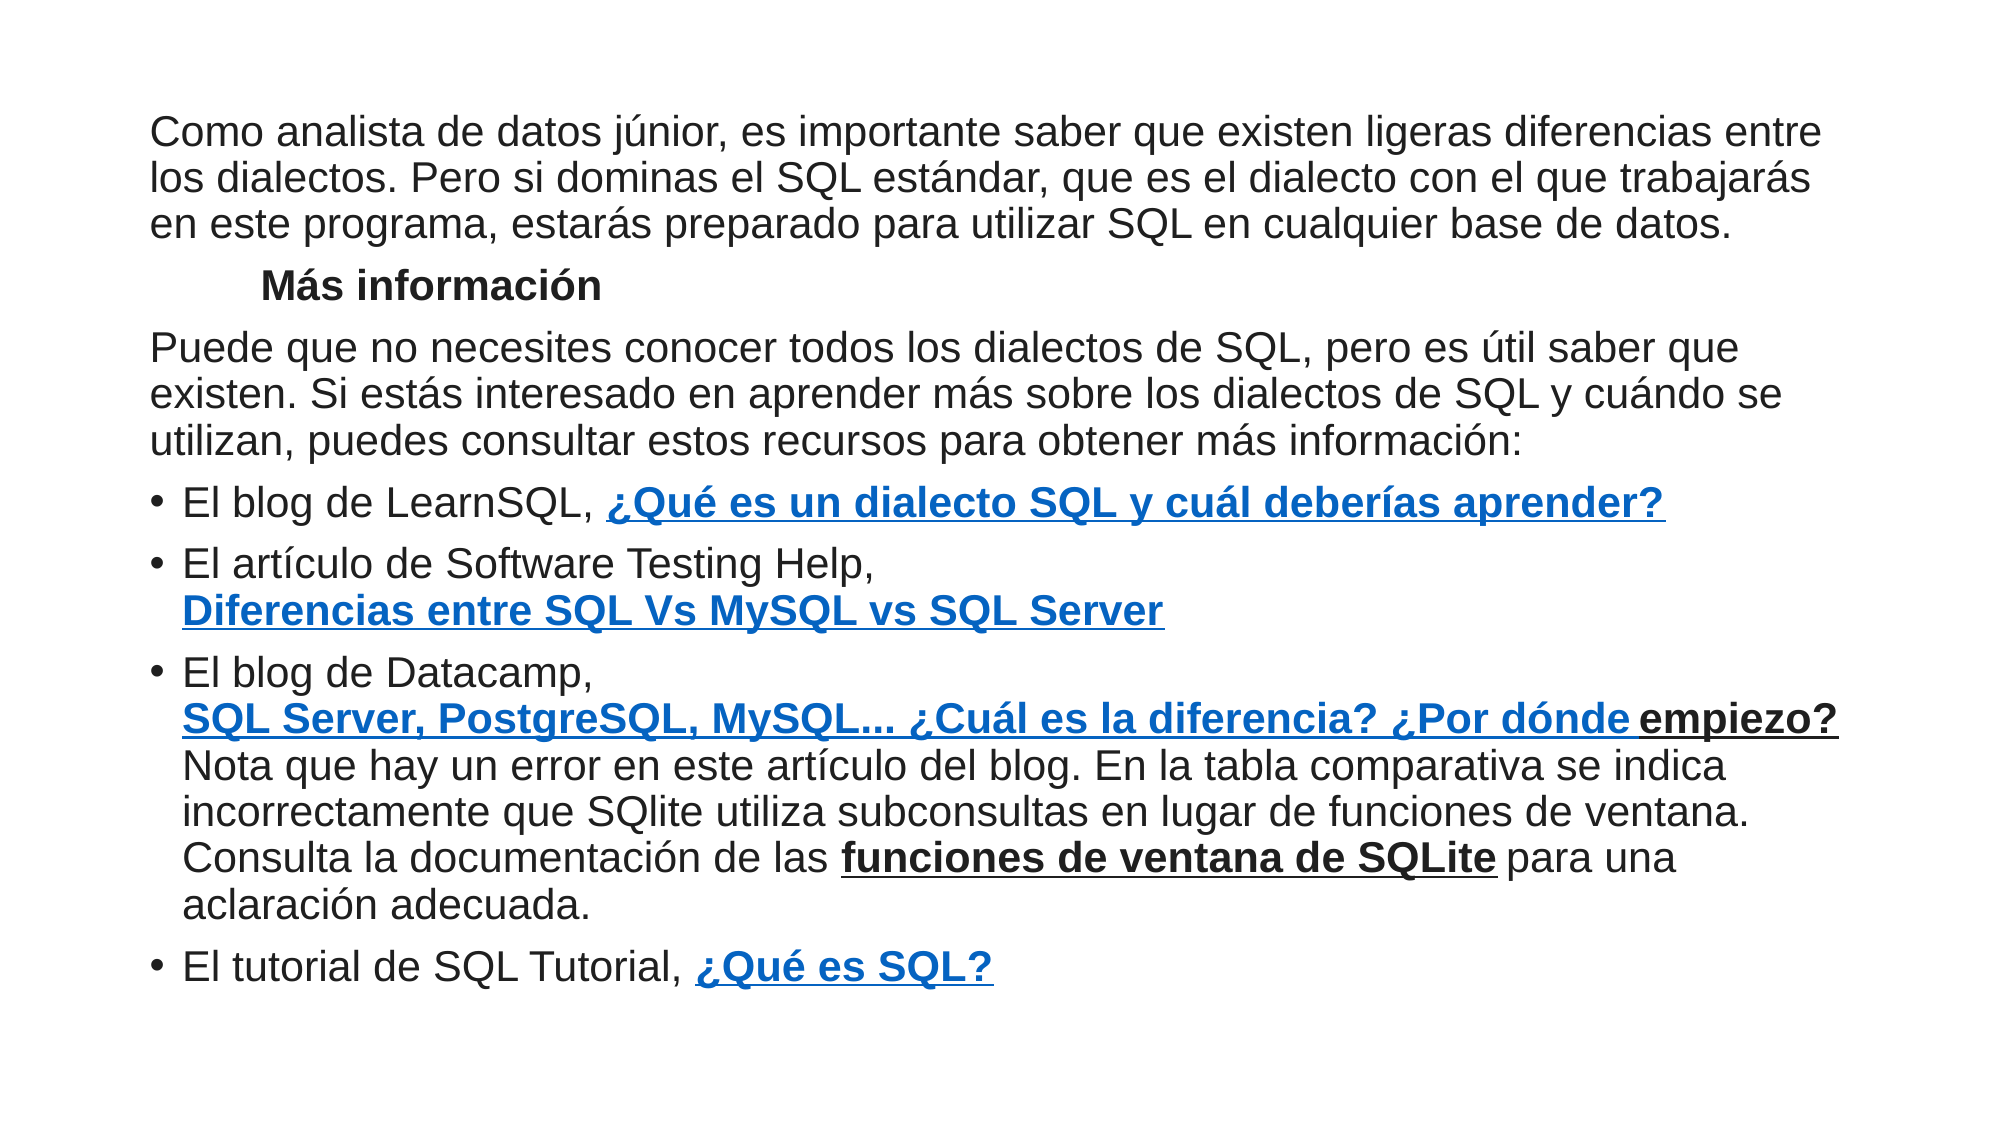

Como analista de datos júnior, es importante saber que existen ligeras diferencias entre los dialectos. Pero si dominas el SQL estándar, que es el dialecto con el que trabajarás en este programa, estarás preparado para utilizar SQL en cualquier base de datos.
	Más información
Puede que no necesites conocer todos los dialectos de SQL, pero es útil saber que existen. Si estás interesado en aprender más sobre los dialectos de SQL y cuándo se utilizan, puedes consultar estos recursos para obtener más información:
El blog de LearnSQL, ¿Qué es un dialecto SQL y cuál deberías aprender?
El artículo de Software Testing Help, Diferencias entre SQL Vs MySQL vs SQL Server
El blog de Datacamp, SQL Server, PostgreSQL, MySQL... ¿Cuál es la diferencia? ¿Por dónde empiezo?Nota que hay un error en este artículo del blog. En la tabla comparativa se indica incorrectamente que SQlite utiliza subconsultas en lugar de funciones de ventana. Consulta la documentación de las funciones de ventana de SQLite para una aclaración adecuada.
El tutorial de SQL Tutorial, ¿Qué es SQL?